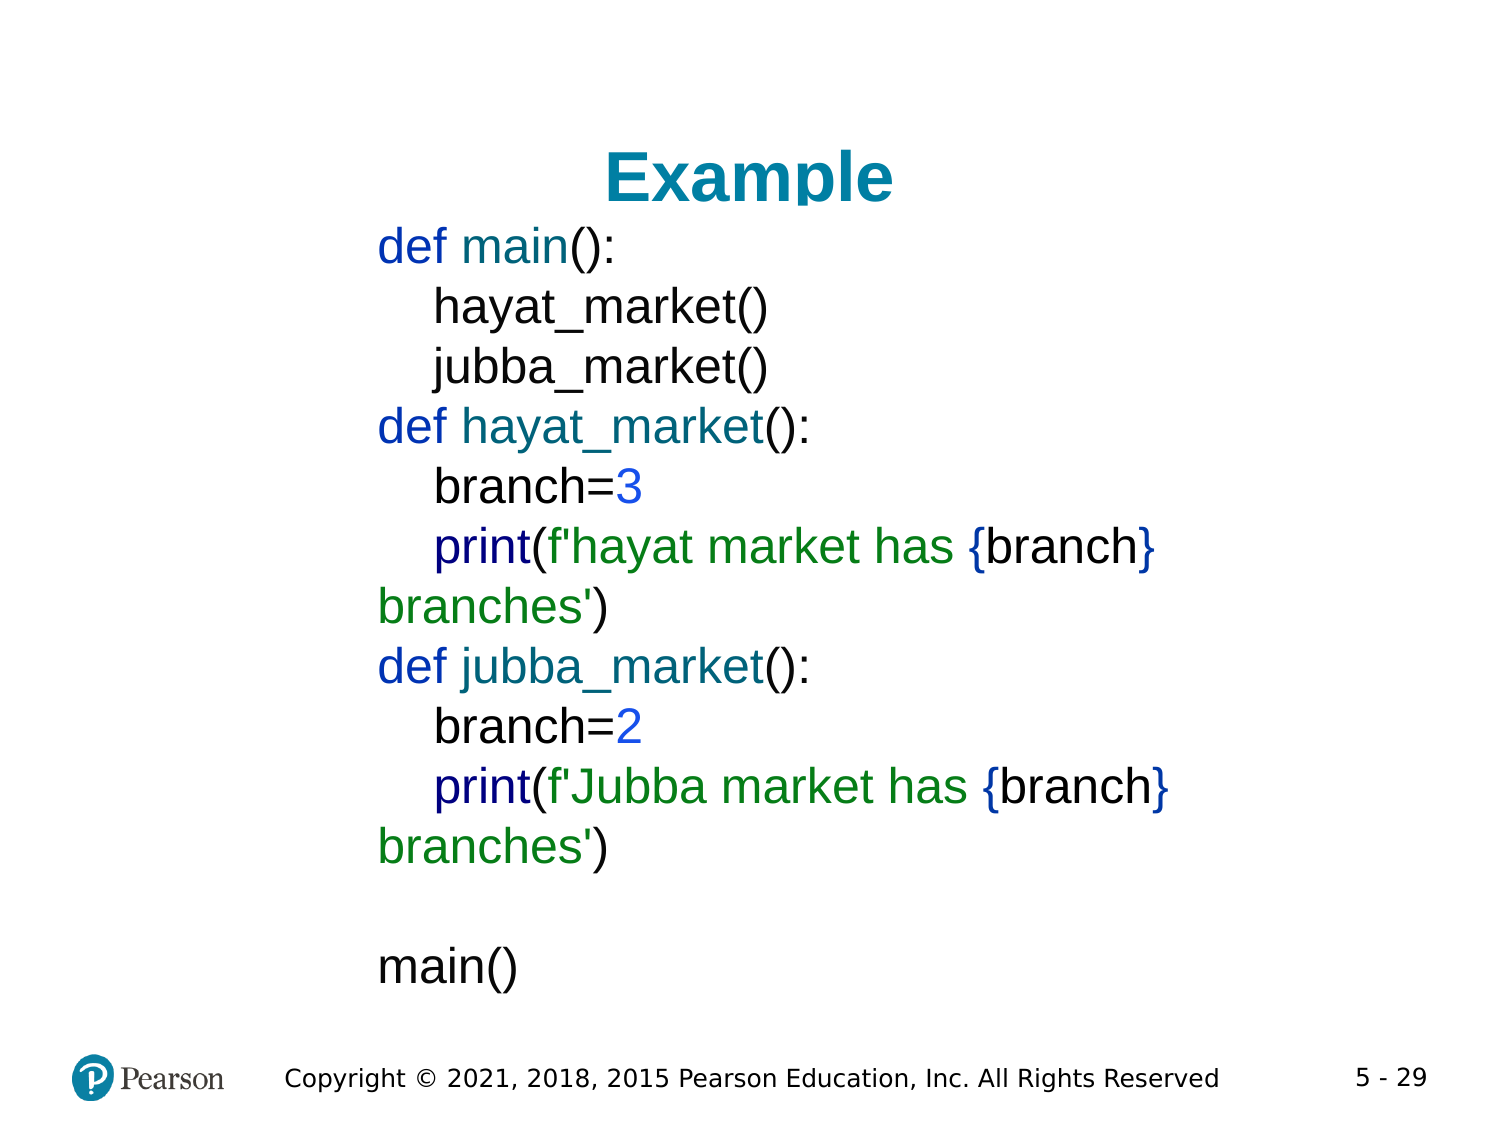

# Example
def main():
    hayat_market()
    jubba_market()
def hayat_market():
    branch=3
    print(f'hayat market has {branch} branches')
def jubba_market():
    branch=2
    print(f'Jubba market has {branch} branches')
main()